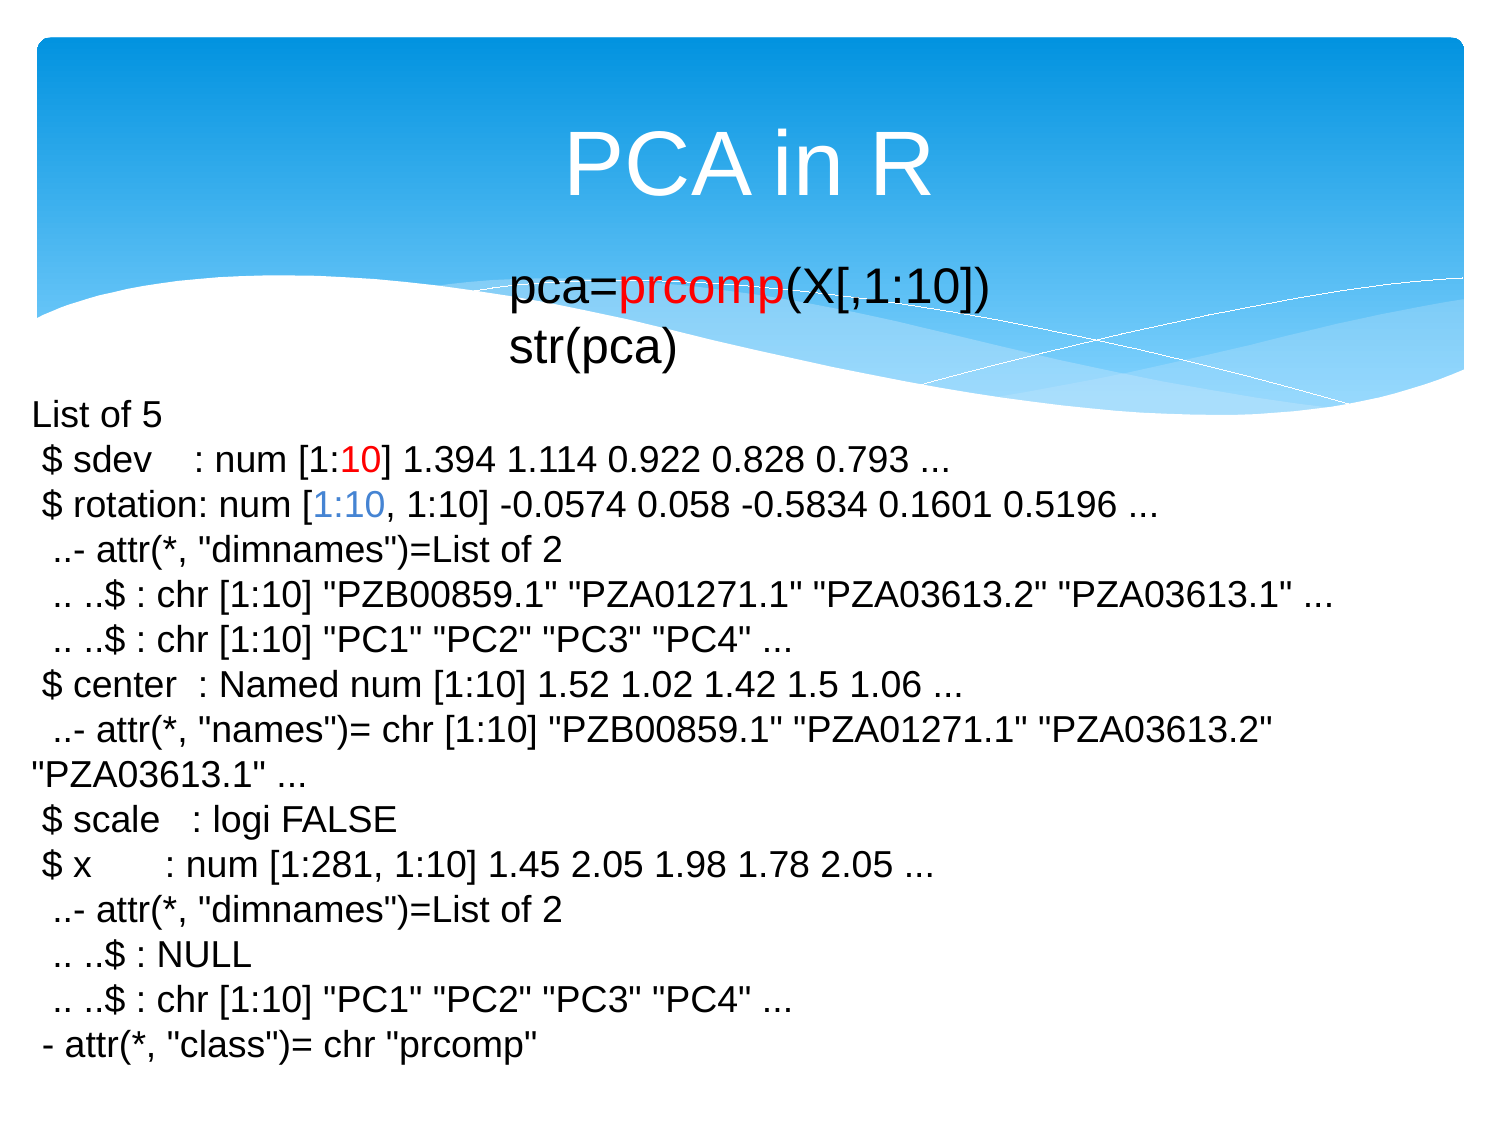

# PCA in R
pca=prcomp(X[,1:10])
str(pca)
List of 5
 $ sdev    : num [1:10] 1.394 1.114 0.922 0.828 0.793 ...
 $ rotation: num [1:10, 1:10] -0.0574 0.058 -0.5834 0.1601 0.5196 ...
  ..- attr(*, "dimnames")=List of 2
  .. ..$ : chr [1:10] "PZB00859.1" "PZA01271.1" "PZA03613.2" "PZA03613.1" ...
  .. ..$ : chr [1:10] "PC1" "PC2" "PC3" "PC4" ...
 $ center  : Named num [1:10] 1.52 1.02 1.42 1.5 1.06 ...
  ..- attr(*, "names")= chr [1:10] "PZB00859.1" "PZA01271.1" "PZA03613.2" "PZA03613.1" ...
 $ scale   : logi FALSE
 $ x       : num [1:281, 1:10] 1.45 2.05 1.98 1.78 2.05 ...
  ..- attr(*, "dimnames")=List of 2
  .. ..$ : NULL
  .. ..$ : chr [1:10] "PC1" "PC2" "PC3" "PC4" ...
 - attr(*, "class")= chr "prcomp"